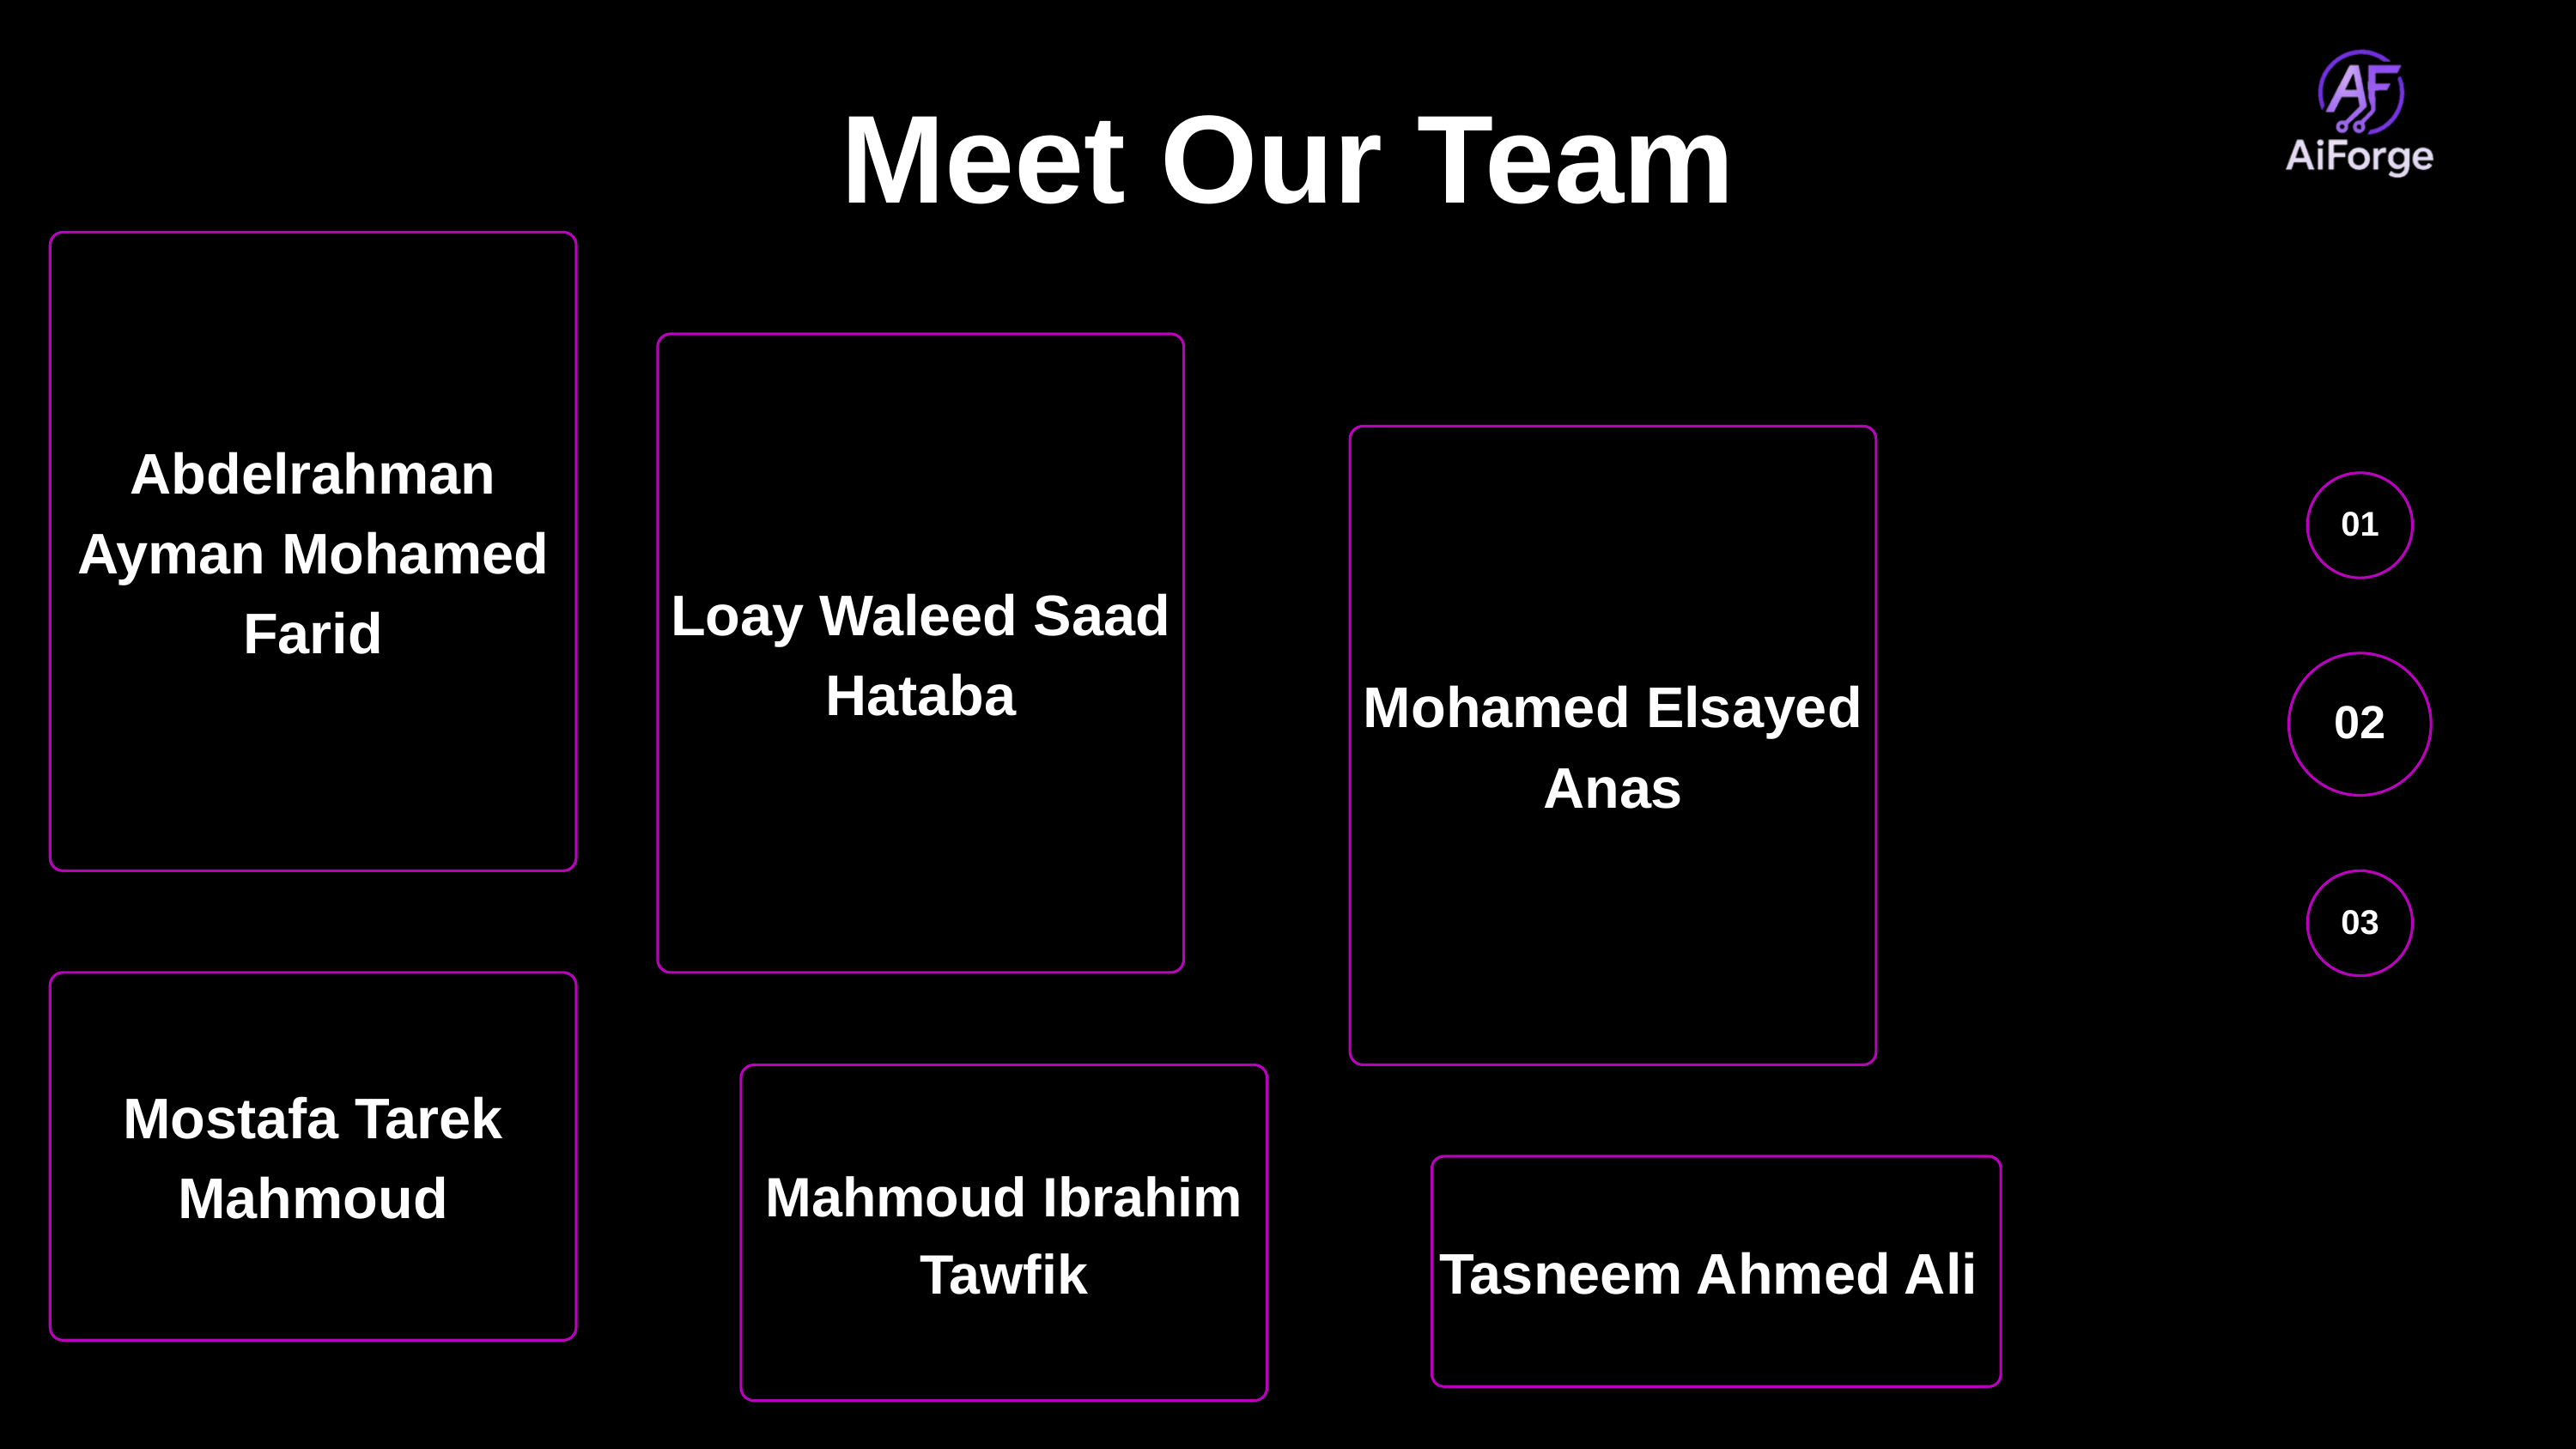

Meet Our Team

Abdelrahman Ayman Mohamed Farid

Loay Waleed Saad Hataba

Mohamed Elsayed Anas

01

02

03

Mostafa Tarek Mahmoud

Mahmoud Ibrahim Tawfik

Tasneem Ahmed Ali